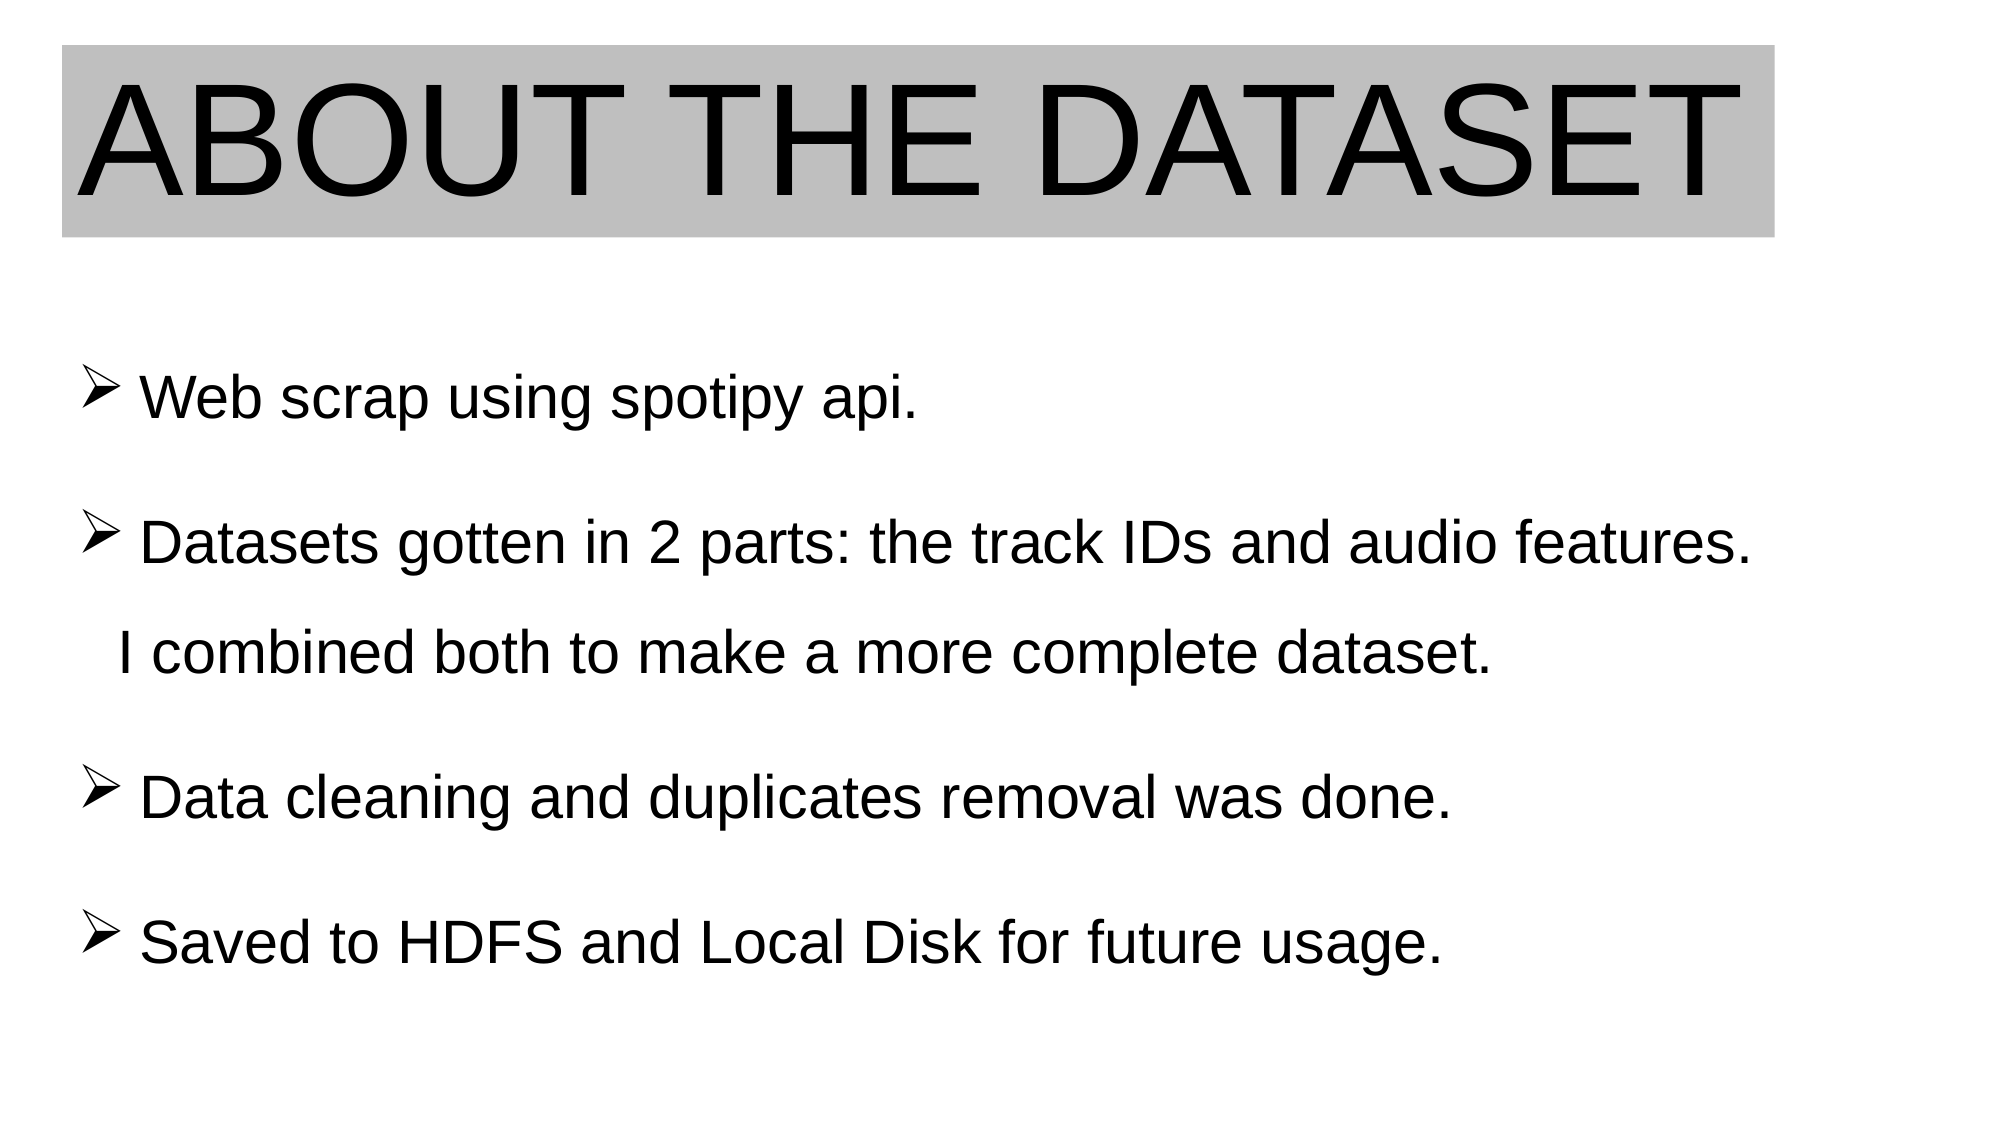

# ABOUT THE DATASET
 Web scrap using spotipy api.
 Datasets gotten in 2 parts: the track IDs and audio features. I combined both to make a more complete dataset.
 Data cleaning and duplicates removal was done.
 Saved to HDFS and Local Disk for future usage.